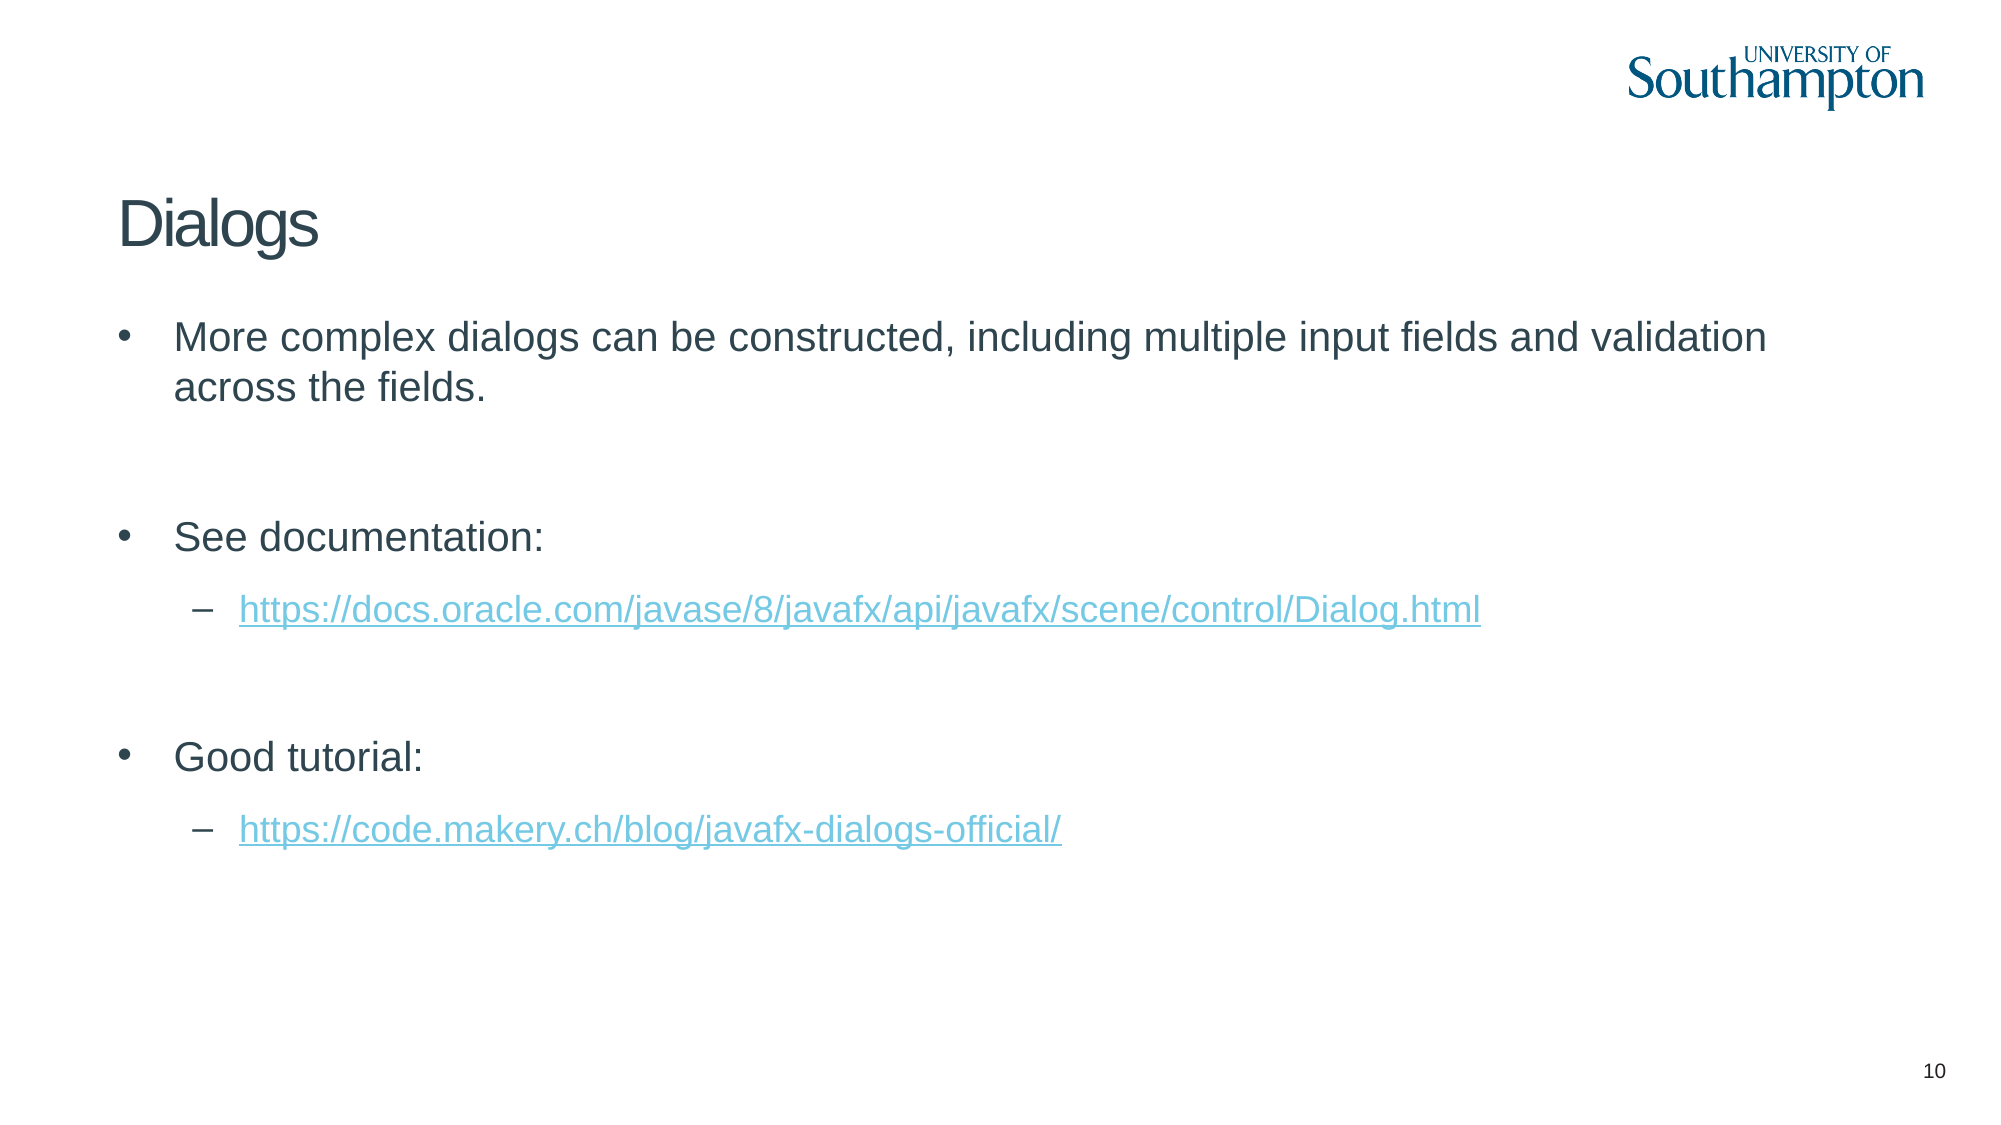

# Dialogs
More complex dialogs can be constructed, including multiple input fields and validation across the fields.

See documentation:
https://docs.oracle.com/javase/8/javafx/api/javafx/scene/control/Dialog.html

Good tutorial:
https://code.makery.ch/blog/javafx-dialogs-official/